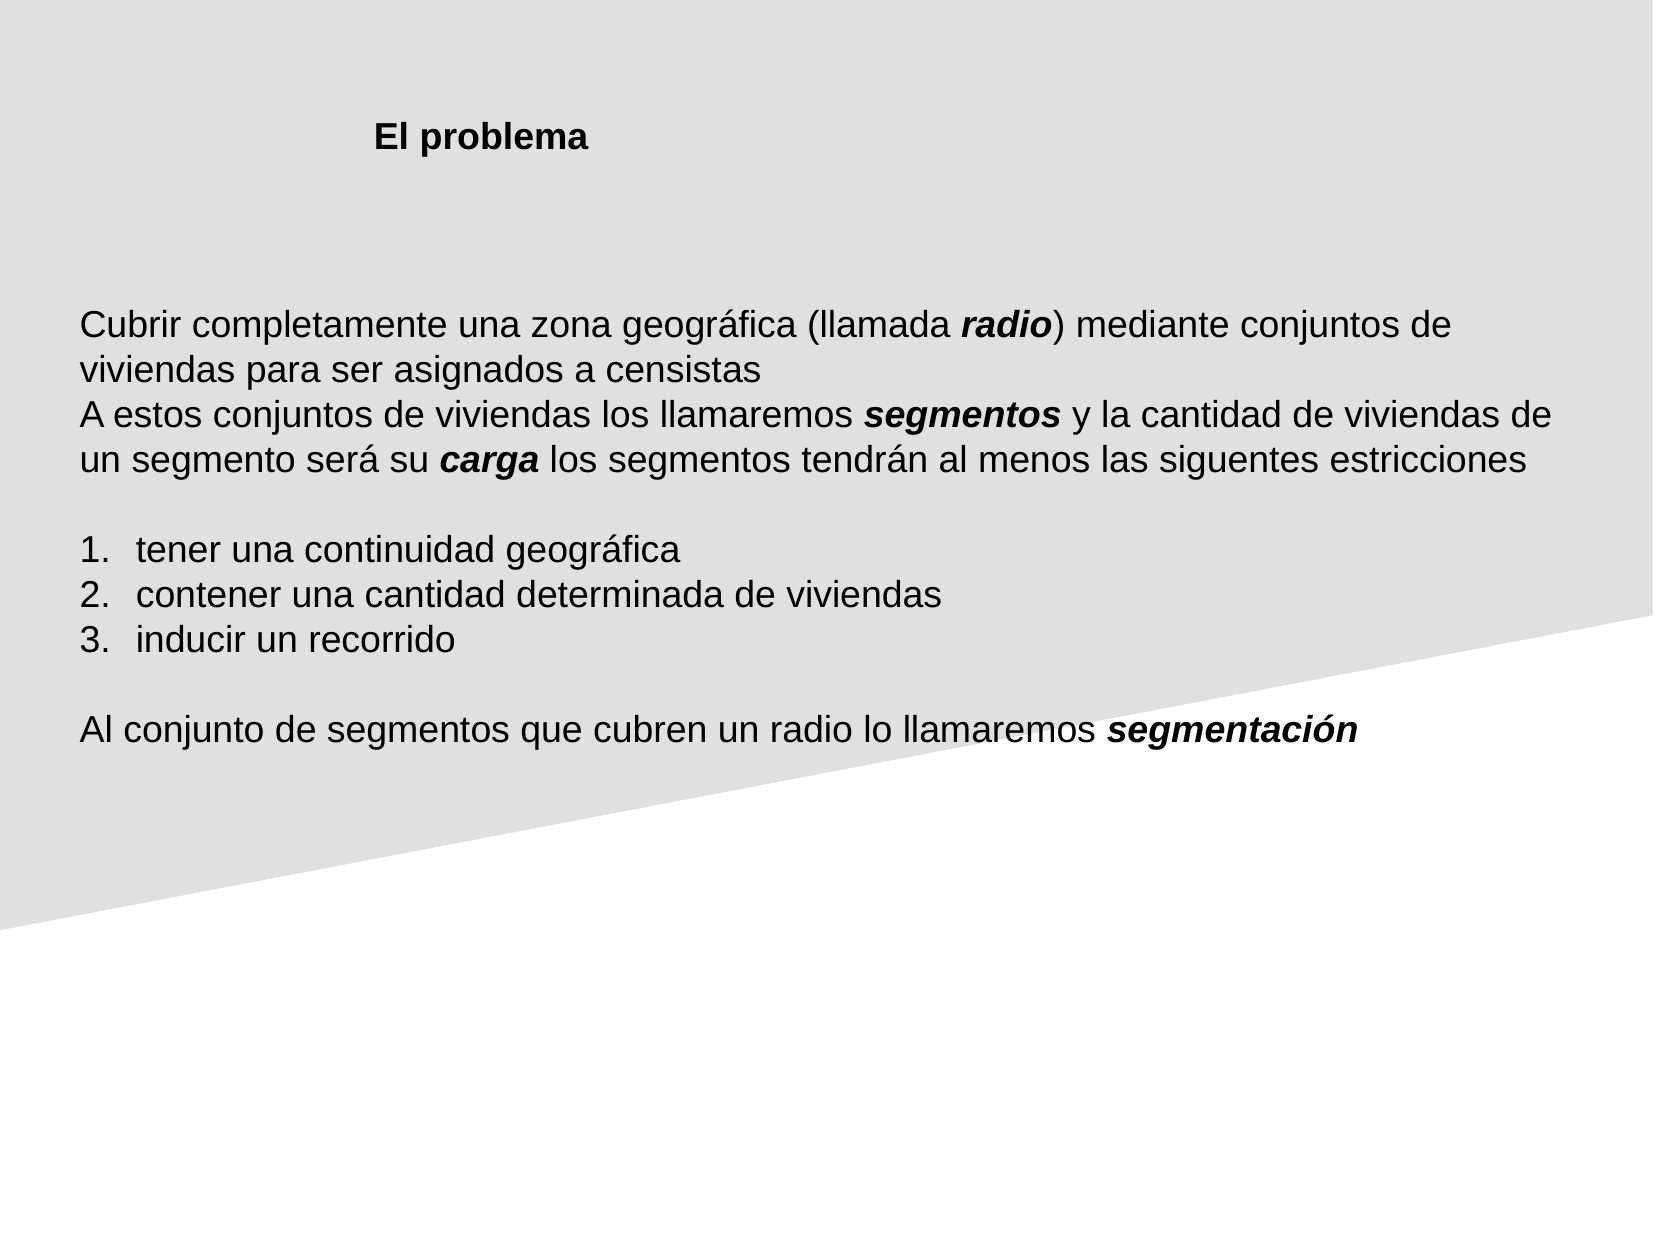

El problema
Cubrir completamente una zona geográfica (llamada radio) mediante conjuntos de viviendas para ser asignados a censistas
A estos conjuntos de viviendas los llamaremos segmentos y la cantidad de viviendas de un segmento será su carga los segmentos tendrán al menos las siguentes estricciones
tener una continuidad geográfica
contener una cantidad determinada de viviendas
inducir un recorrido

Al conjunto de segmentos que cubren un radio lo llamaremos segmentación